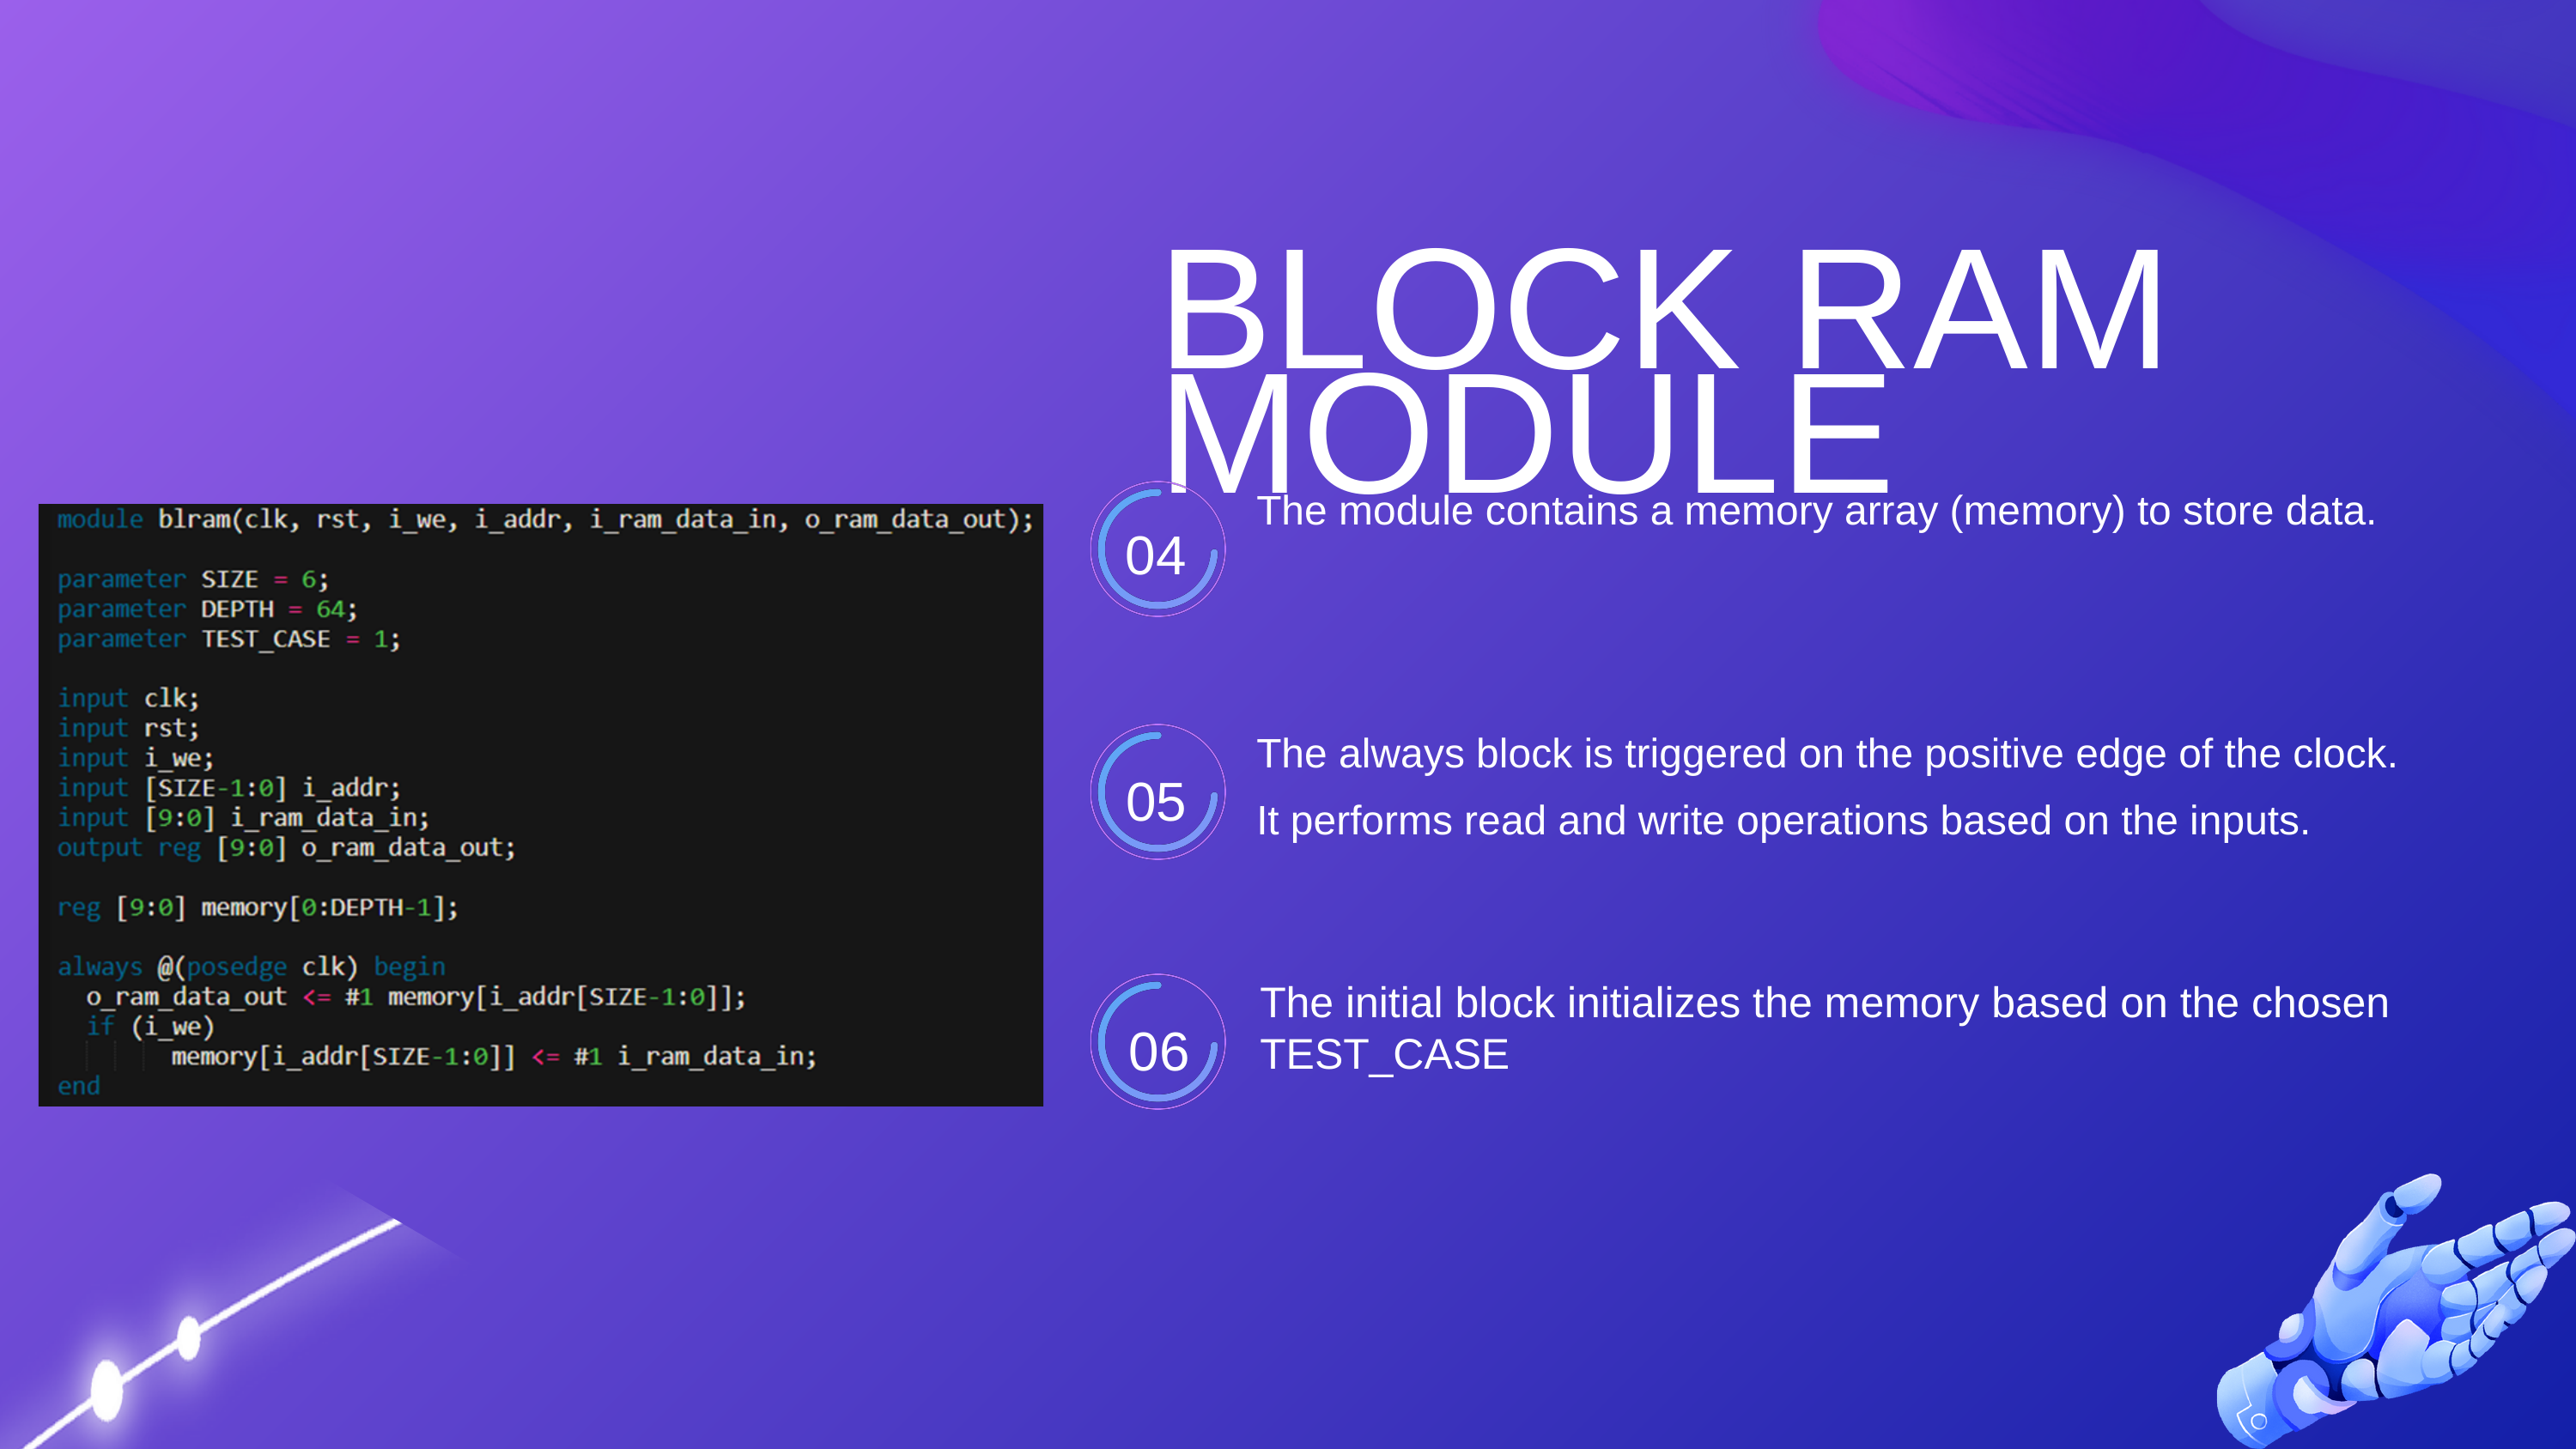

BLOCK RAM MODULE
The module contains a memory array (memory) to store data.

04
The always block is triggered on the positive edge of the clock. It performs read and write operations based on the inputs.

05

The initial block initializes the memory based on the chosen TEST_CASE
06